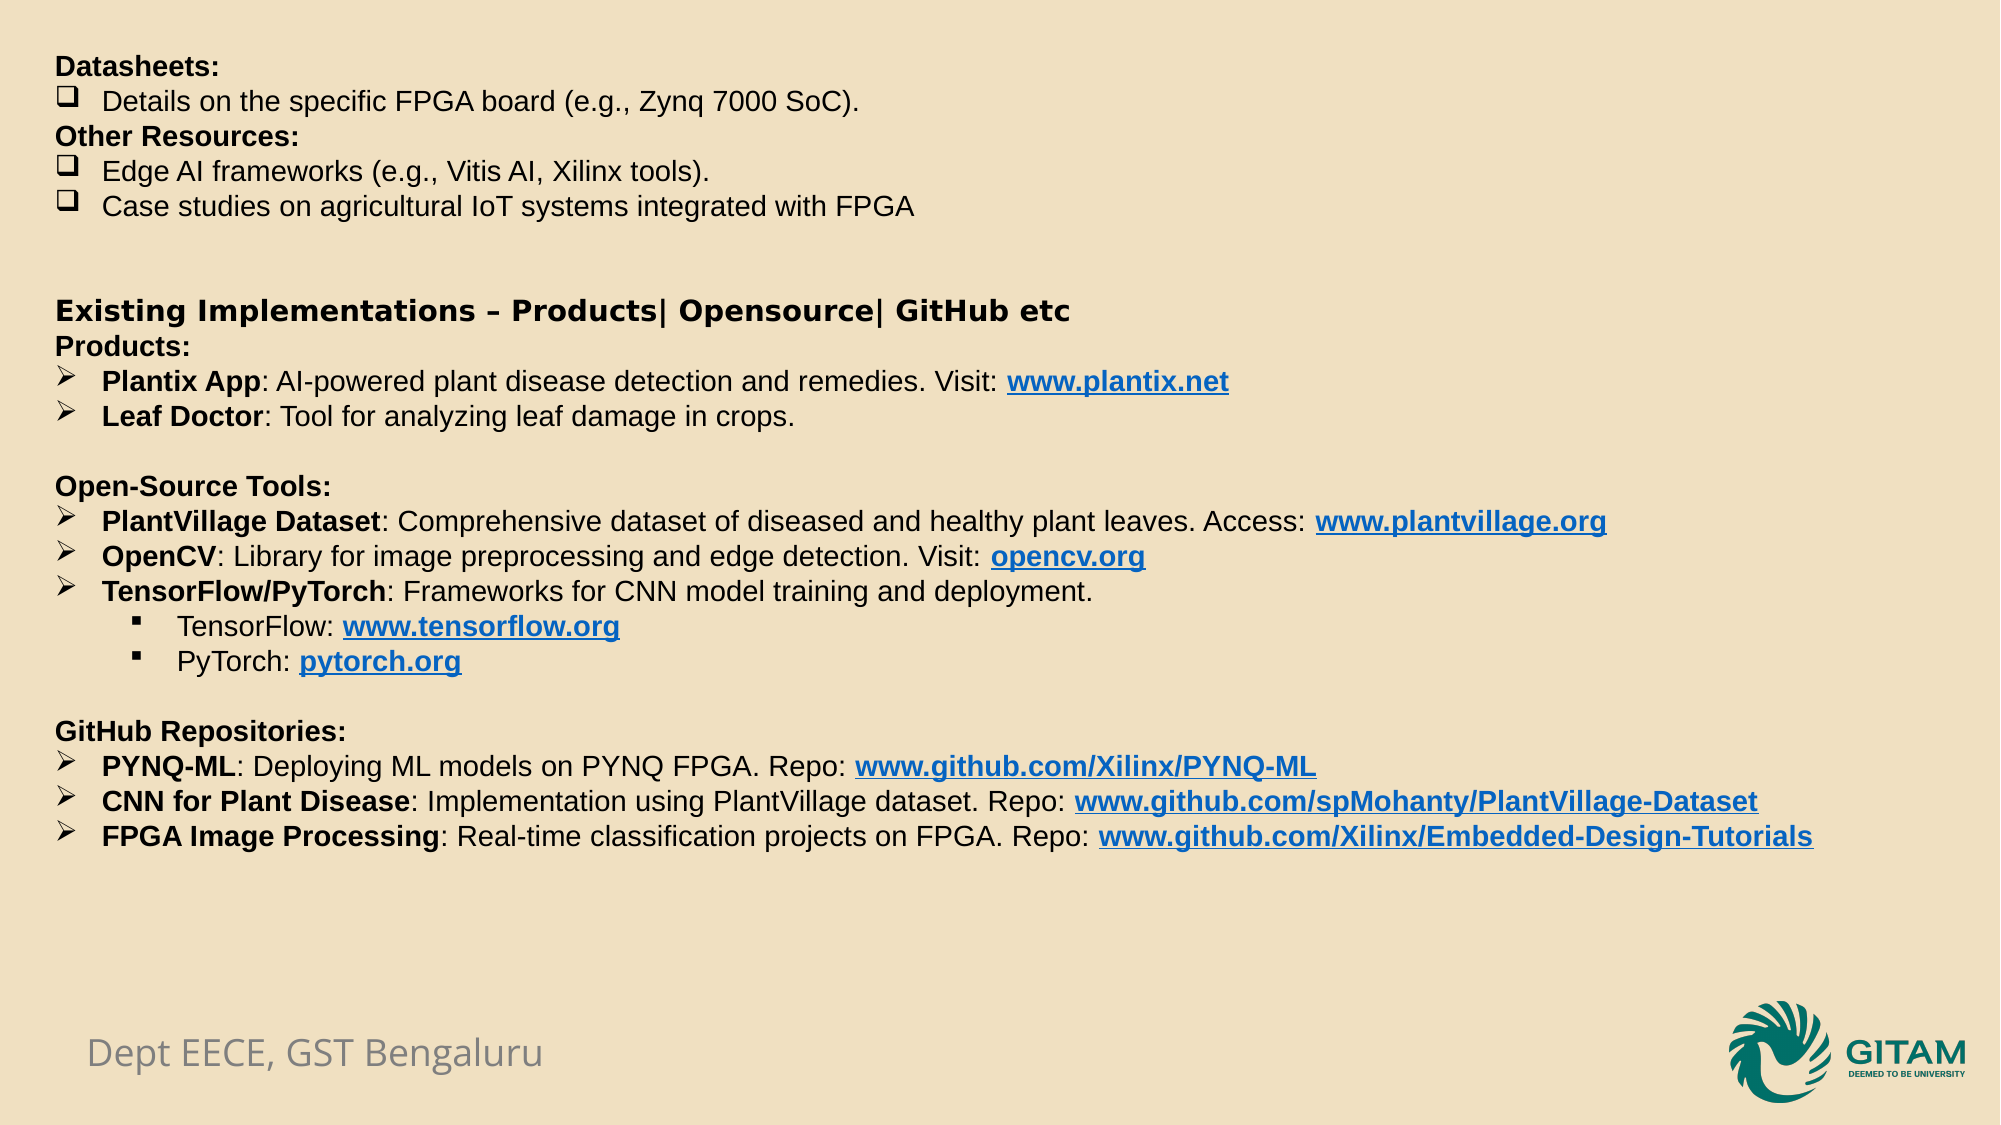

Datasheets:
Details on the specific FPGA board (e.g., Zynq 7000 SoC).
Other Resources:
Edge AI frameworks (e.g., Vitis AI, Xilinx tools).
Case studies on agricultural IoT systems integrated with FPGA

Existing Implementations – Products| Opensource| GitHub etc
Products:
Plantix App: AI-powered plant disease detection and remedies. Visit: www.plantix.net
Leaf Doctor: Tool for analyzing leaf damage in crops.

Open-Source Tools:
PlantVillage Dataset: Comprehensive dataset of diseased and healthy plant leaves. Access: www.plantvillage.org
OpenCV: Library for image preprocessing and edge detection. Visit: opencv.org
TensorFlow/PyTorch: Frameworks for CNN model training and deployment.
TensorFlow: www.tensorflow.org
PyTorch: pytorch.org

GitHub Repositories:
PYNQ-ML: Deploying ML models on PYNQ FPGA. Repo: www.github.com/Xilinx/PYNQ-ML
CNN for Plant Disease: Implementation using PlantVillage dataset. Repo: www.github.com/spMohanty/PlantVillage-Dataset
FPGA Image Processing: Real-time classification projects on FPGA. Repo: www.github.com/Xilinx/Embedded-Design-Tutorials